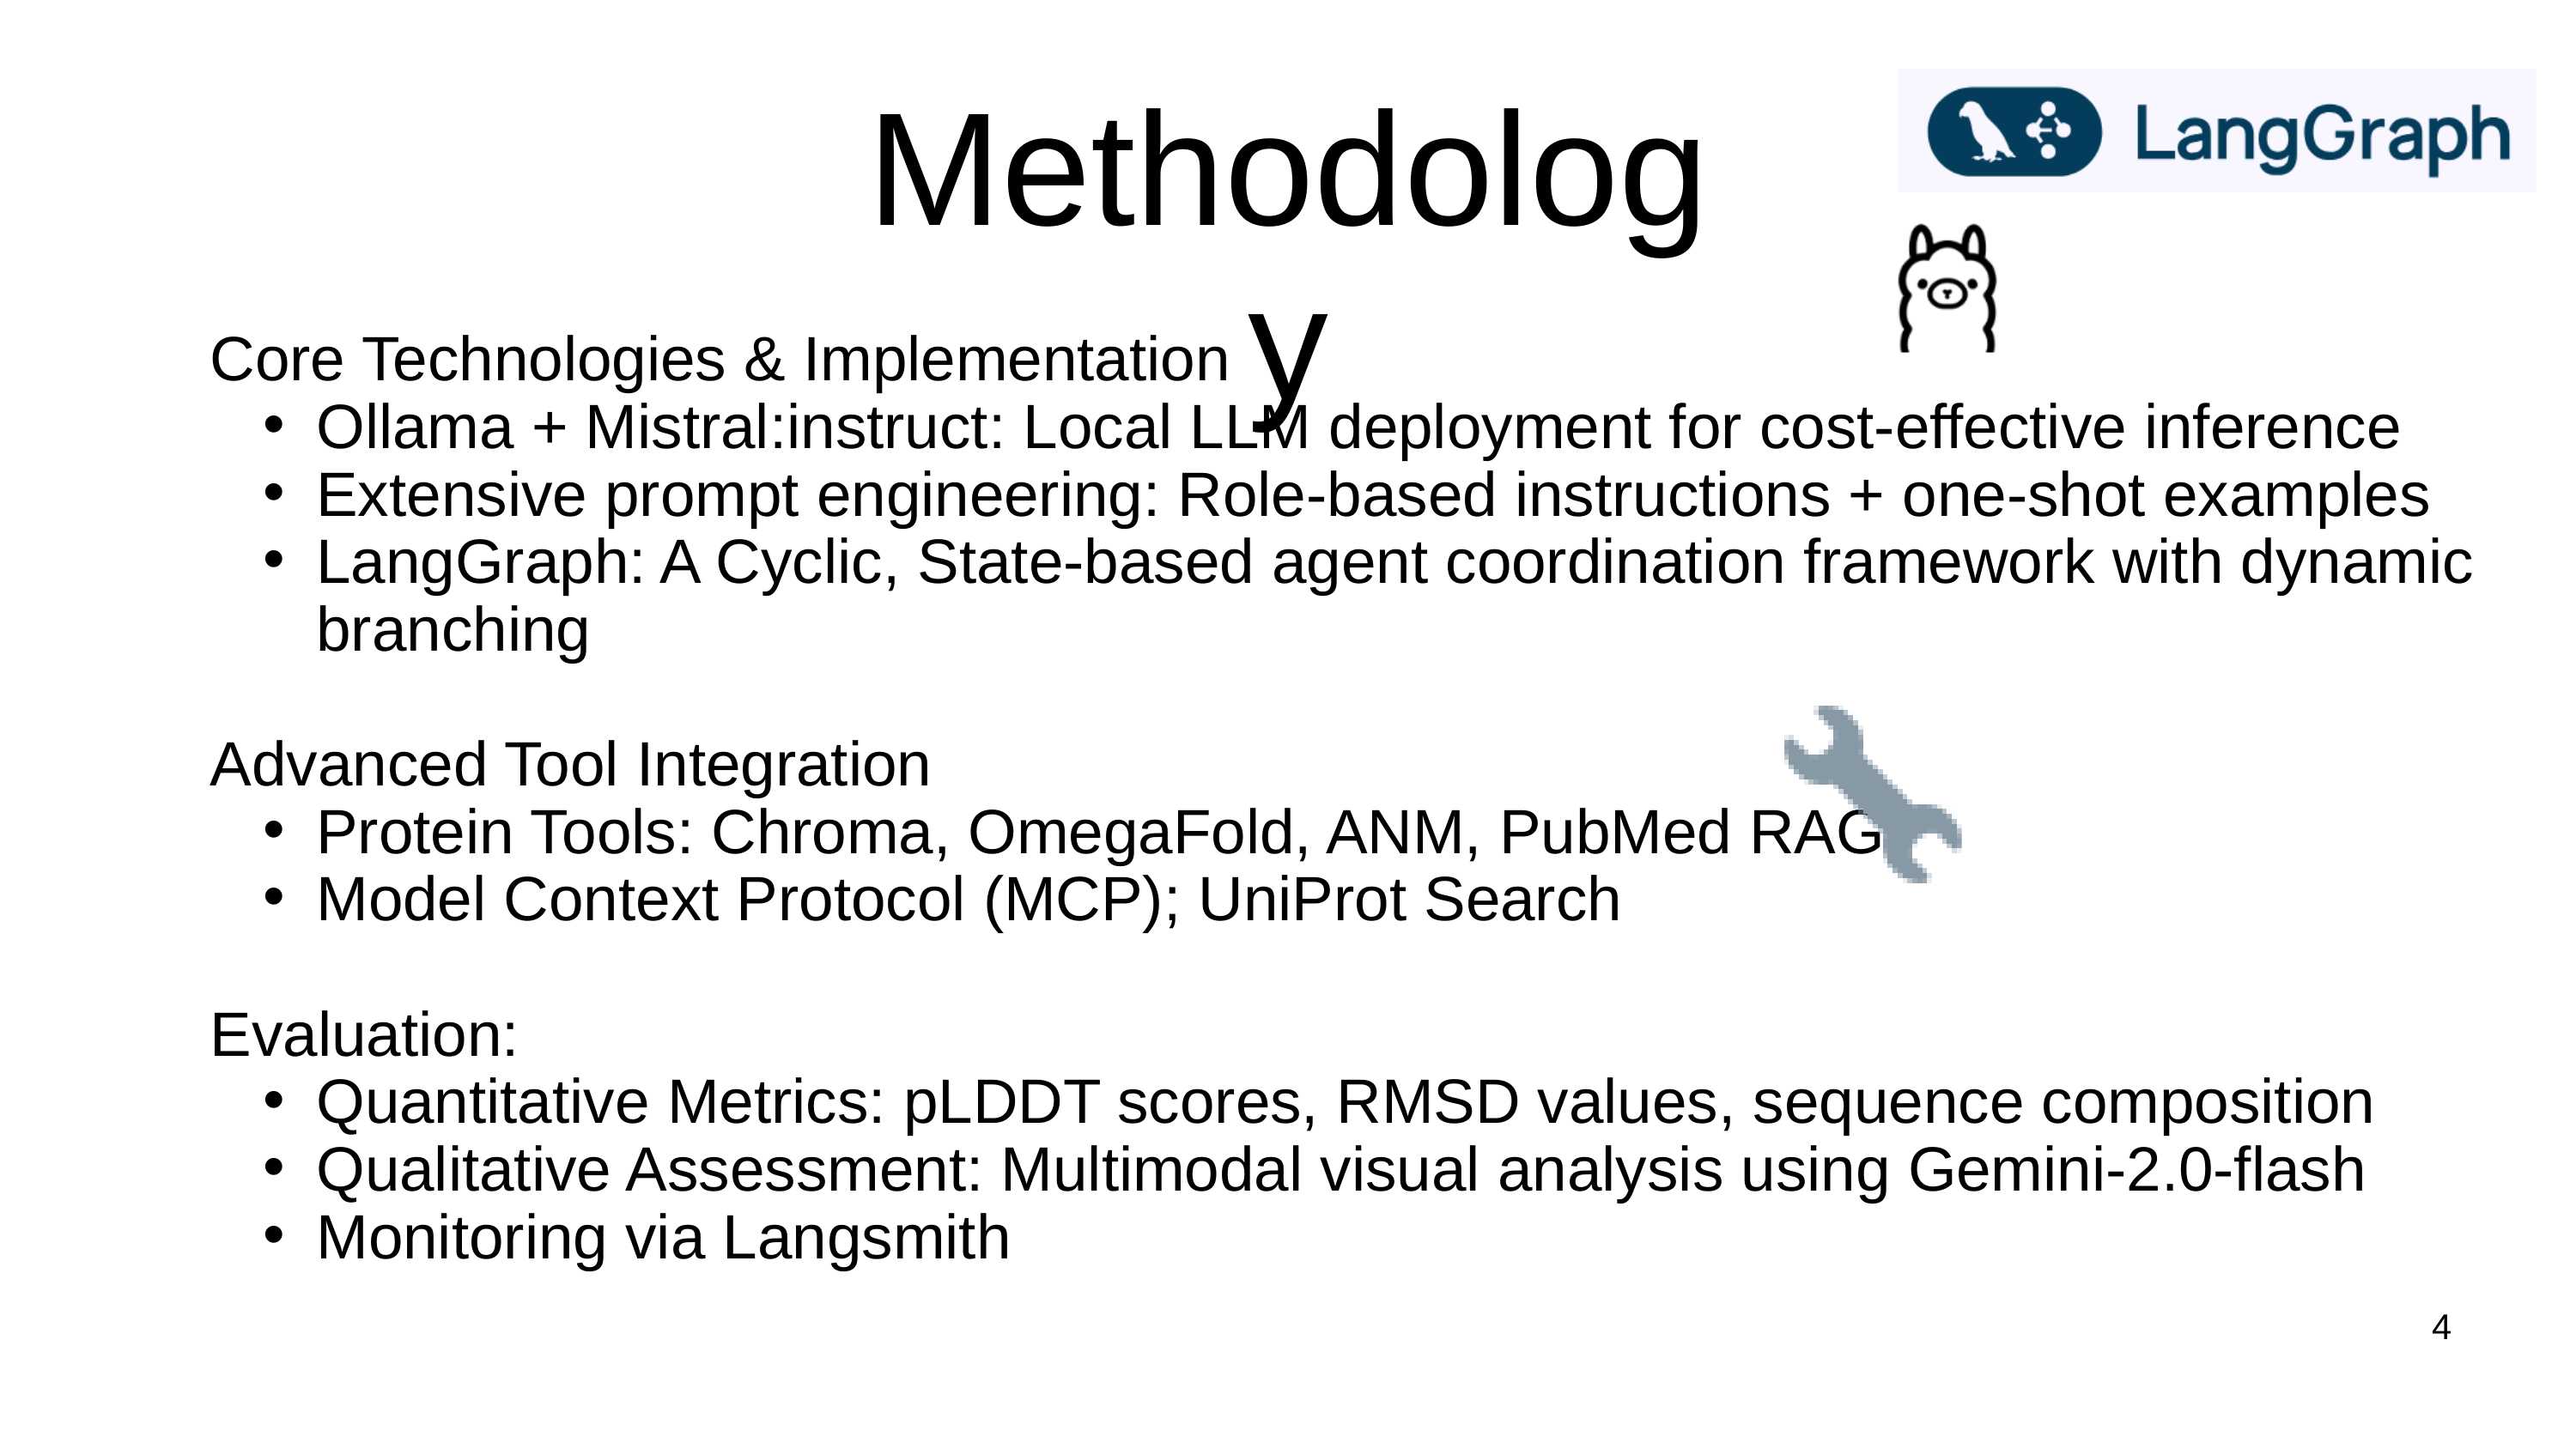

Methodology

Core Technologies & Implementation
Ollama + Mistral:instruct: Local LLM deployment for cost-effective inference
Extensive prompt engineering: Role-based instructions + one-shot examples
LangGraph: A Cyclic, State-based agent coordination framework with dynamic branching

Advanced Tool Integration
Protein Tools: Chroma, OmegaFold, ANM, PubMed RAG
Model Context Protocol (MCP); UniProt Search

Evaluation:
Quantitative Metrics: pLDDT scores, RMSD values, sequence composition
Qualitative Assessment: Multimodal visual analysis using Gemini-2.0-flash
Monitoring via Langsmith

4